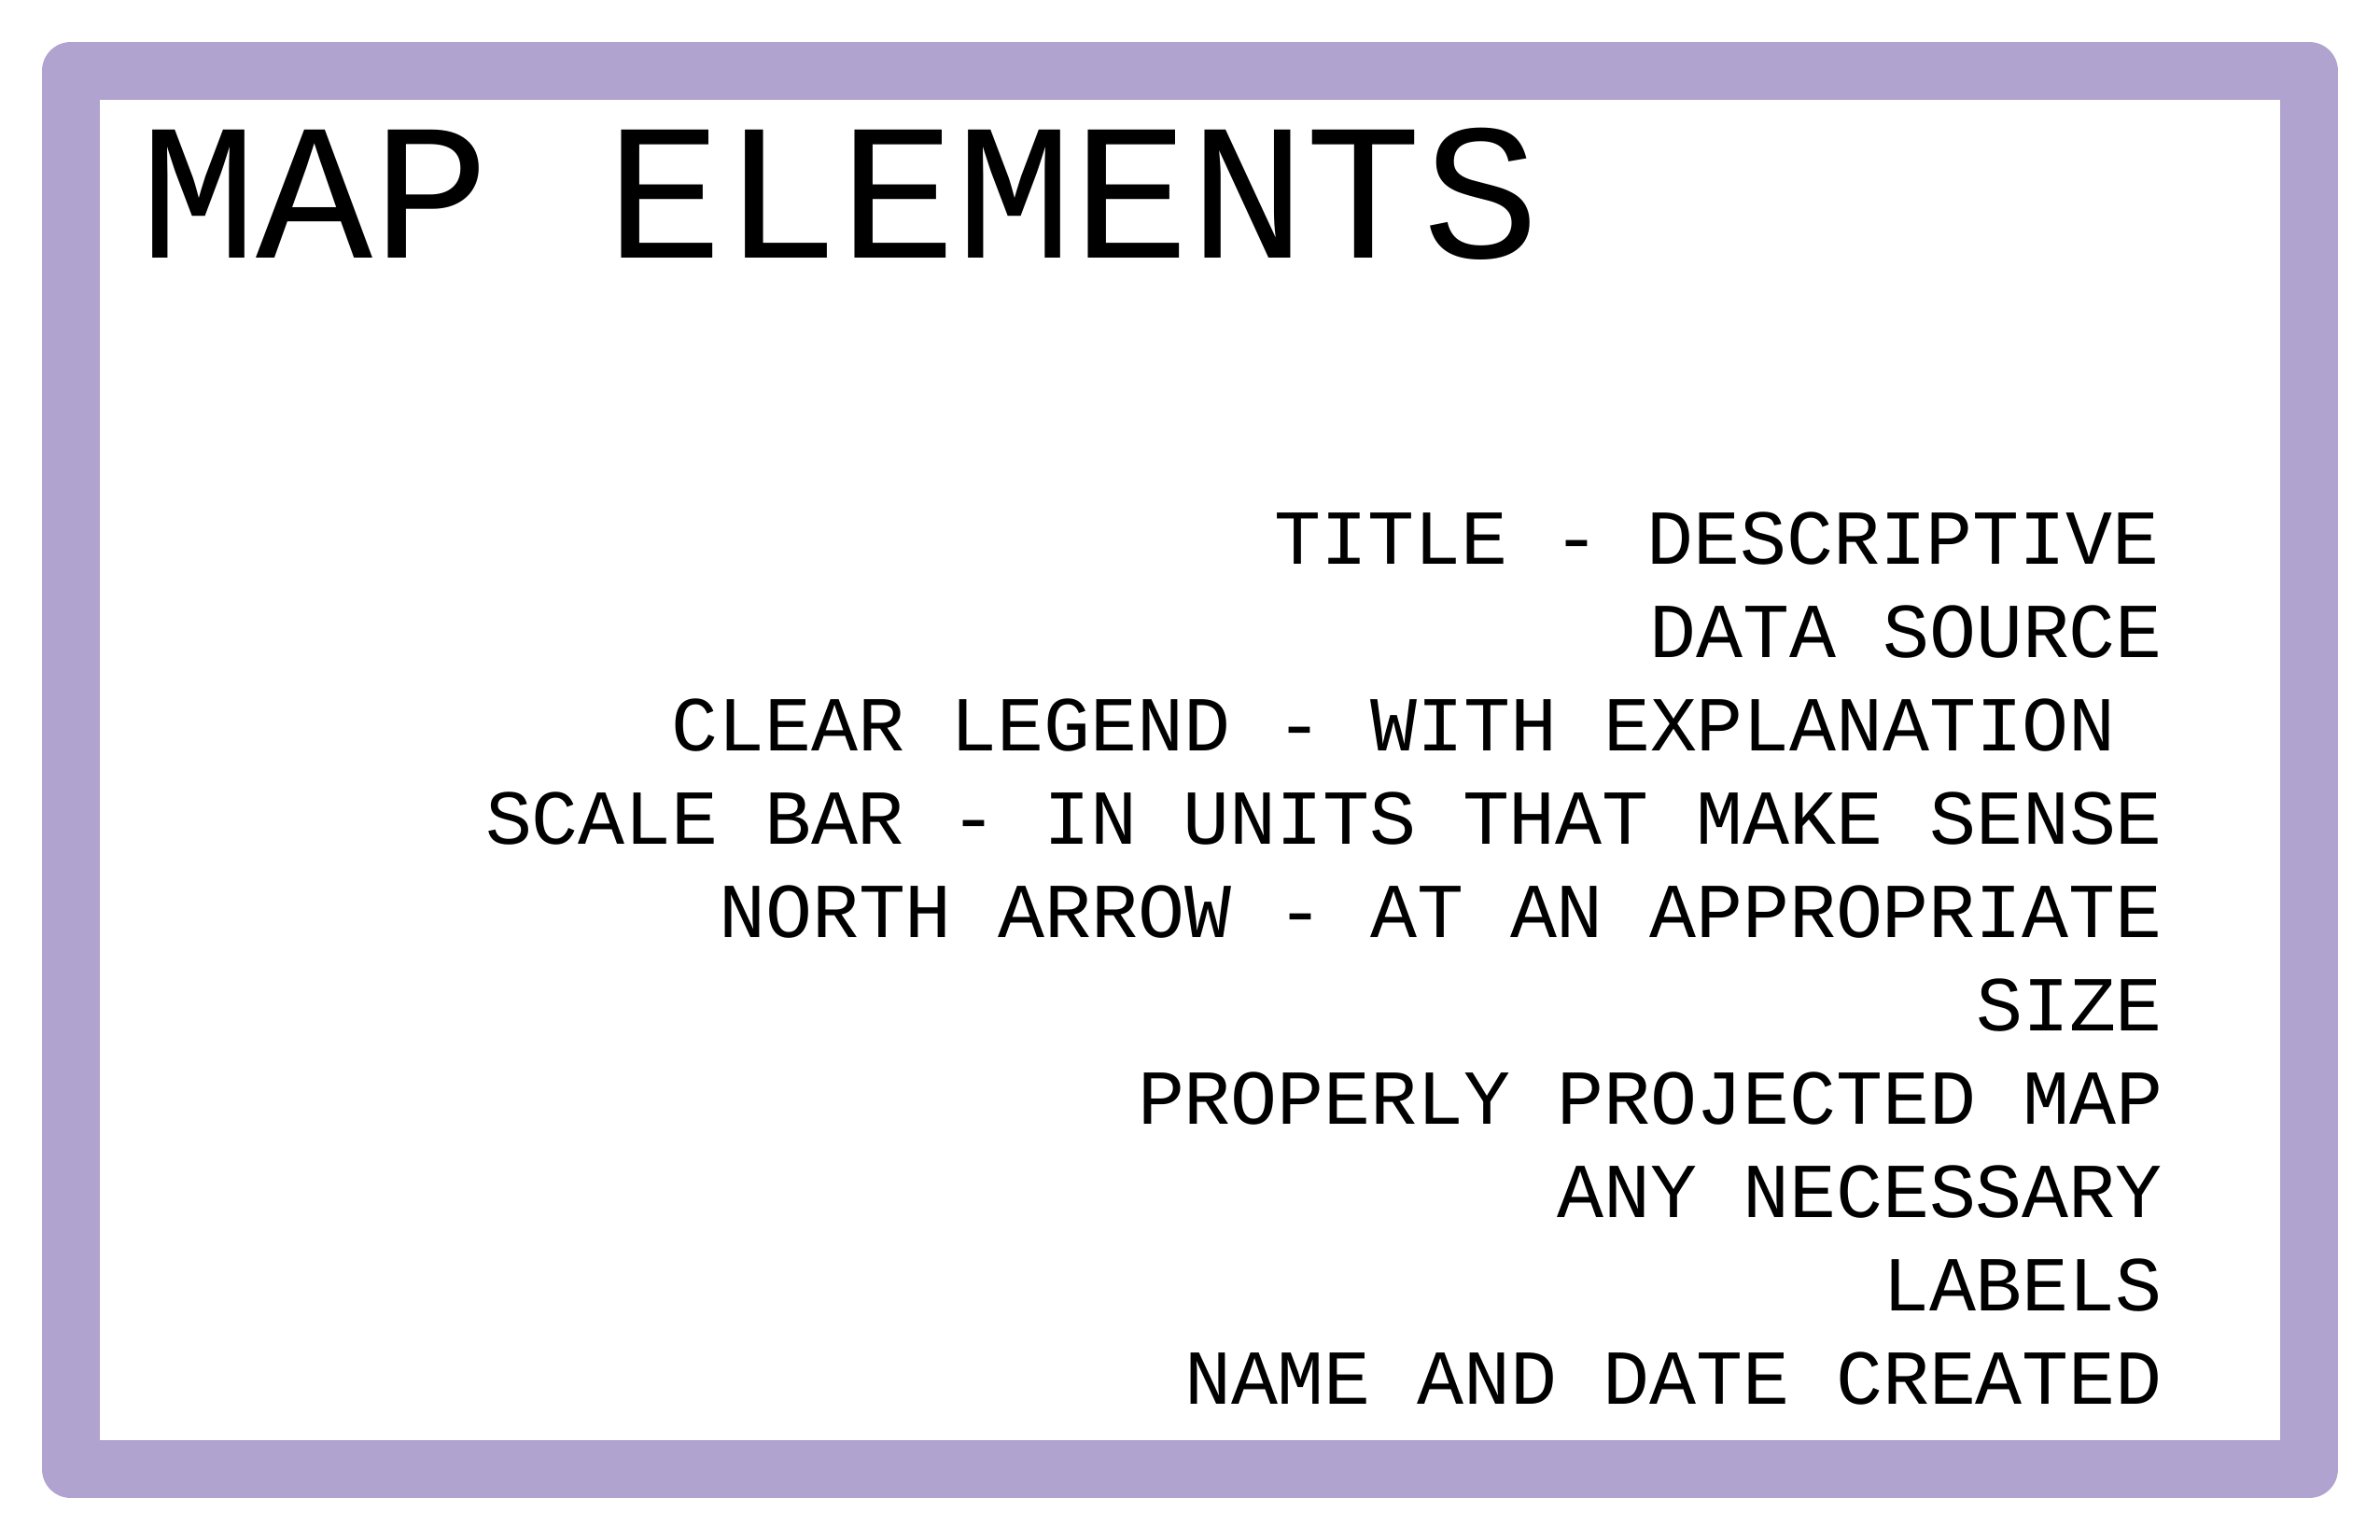

# MAP ELEMENTS
TITLE - DESCRIPTIVE
DATA SOURCE  CLEAR LEGEND - WITH EXPLANATION  SCALE BAR - IN UNITS THAT MAKE SENSE  NORTH ARROW - AT AN APPROPRIATE SIZE
PROPERLY PROJECTED MAP  ANY NECESSARY LABELS
NAME AND DATE CREATED